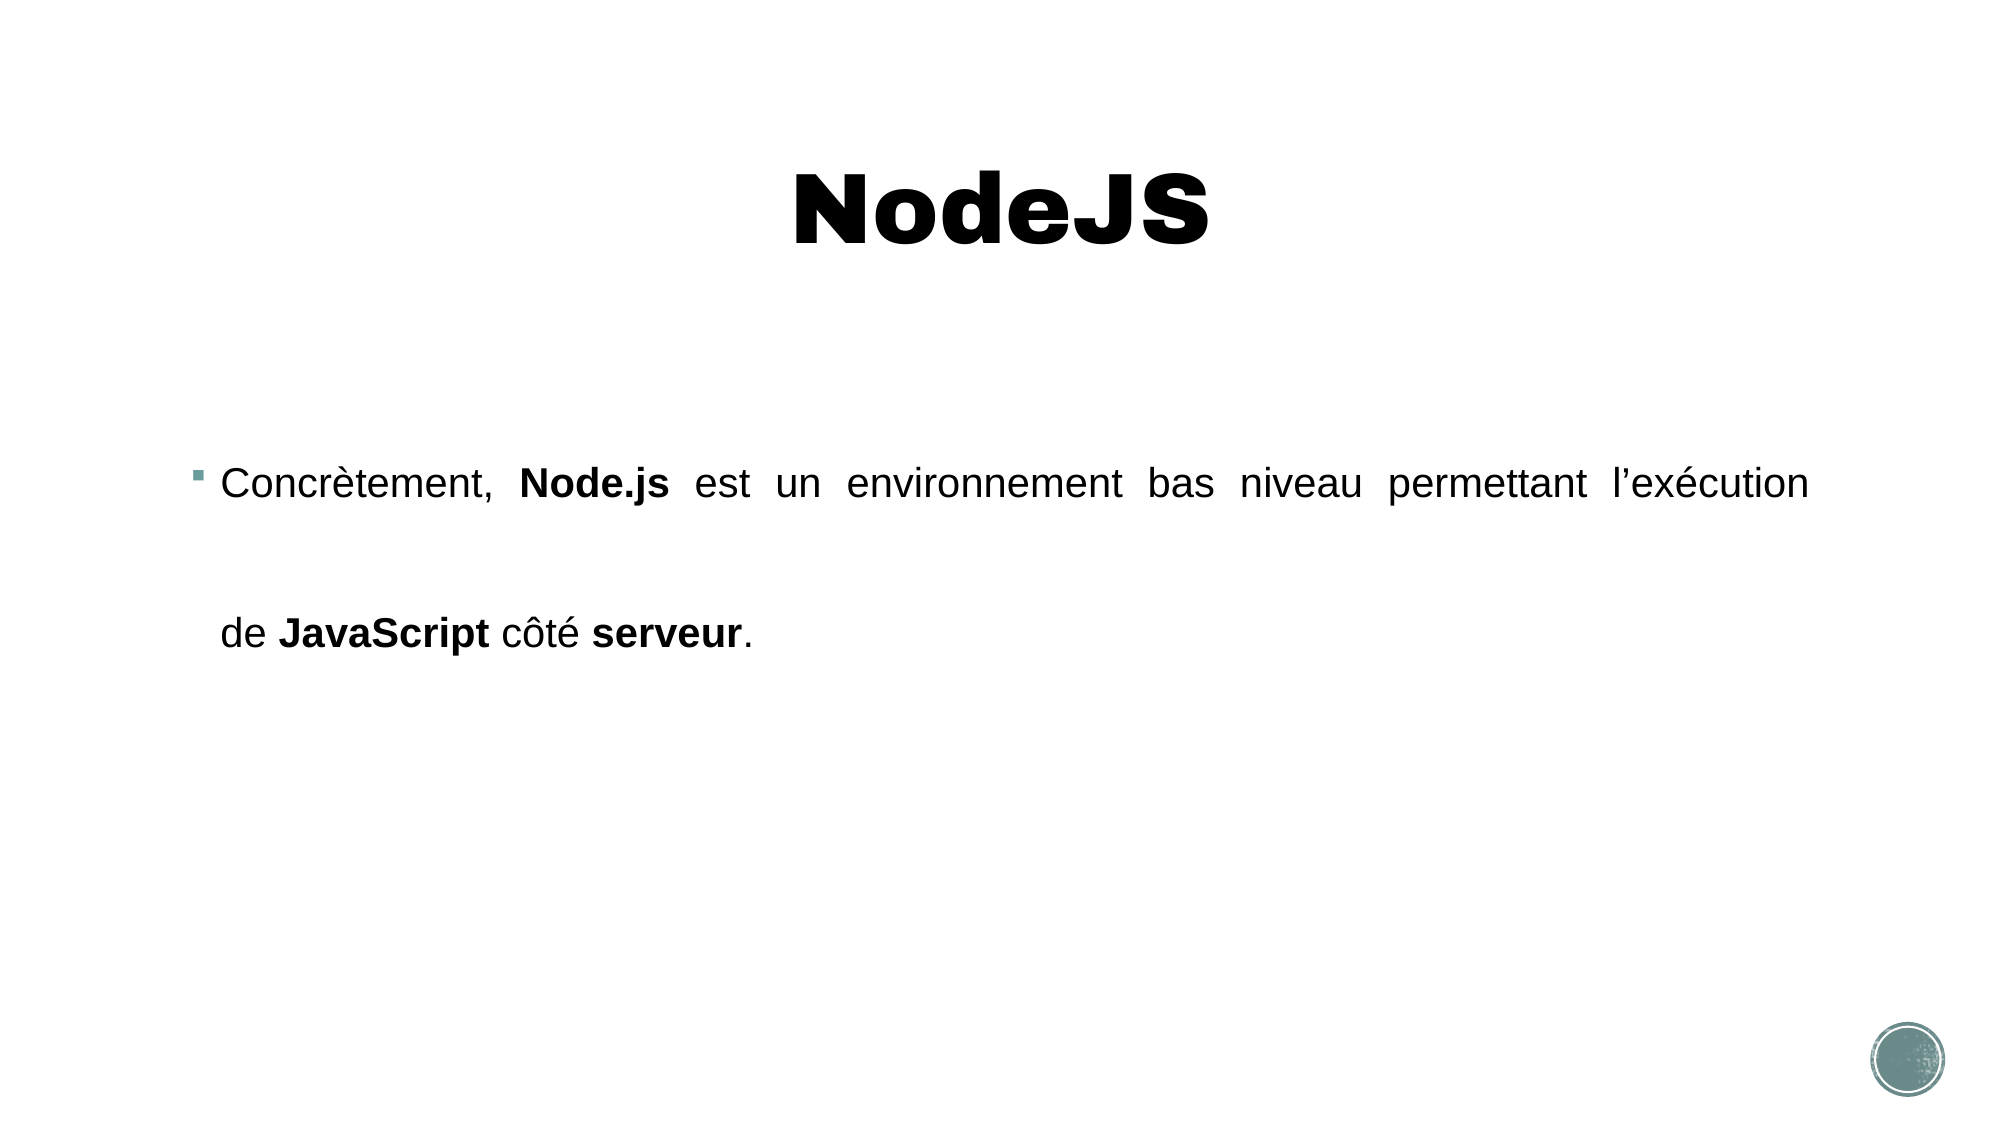

# NodeJS
Concrètement, Node.js est un environnement bas niveau permettant l’exécution de JavaScript côté serveur.